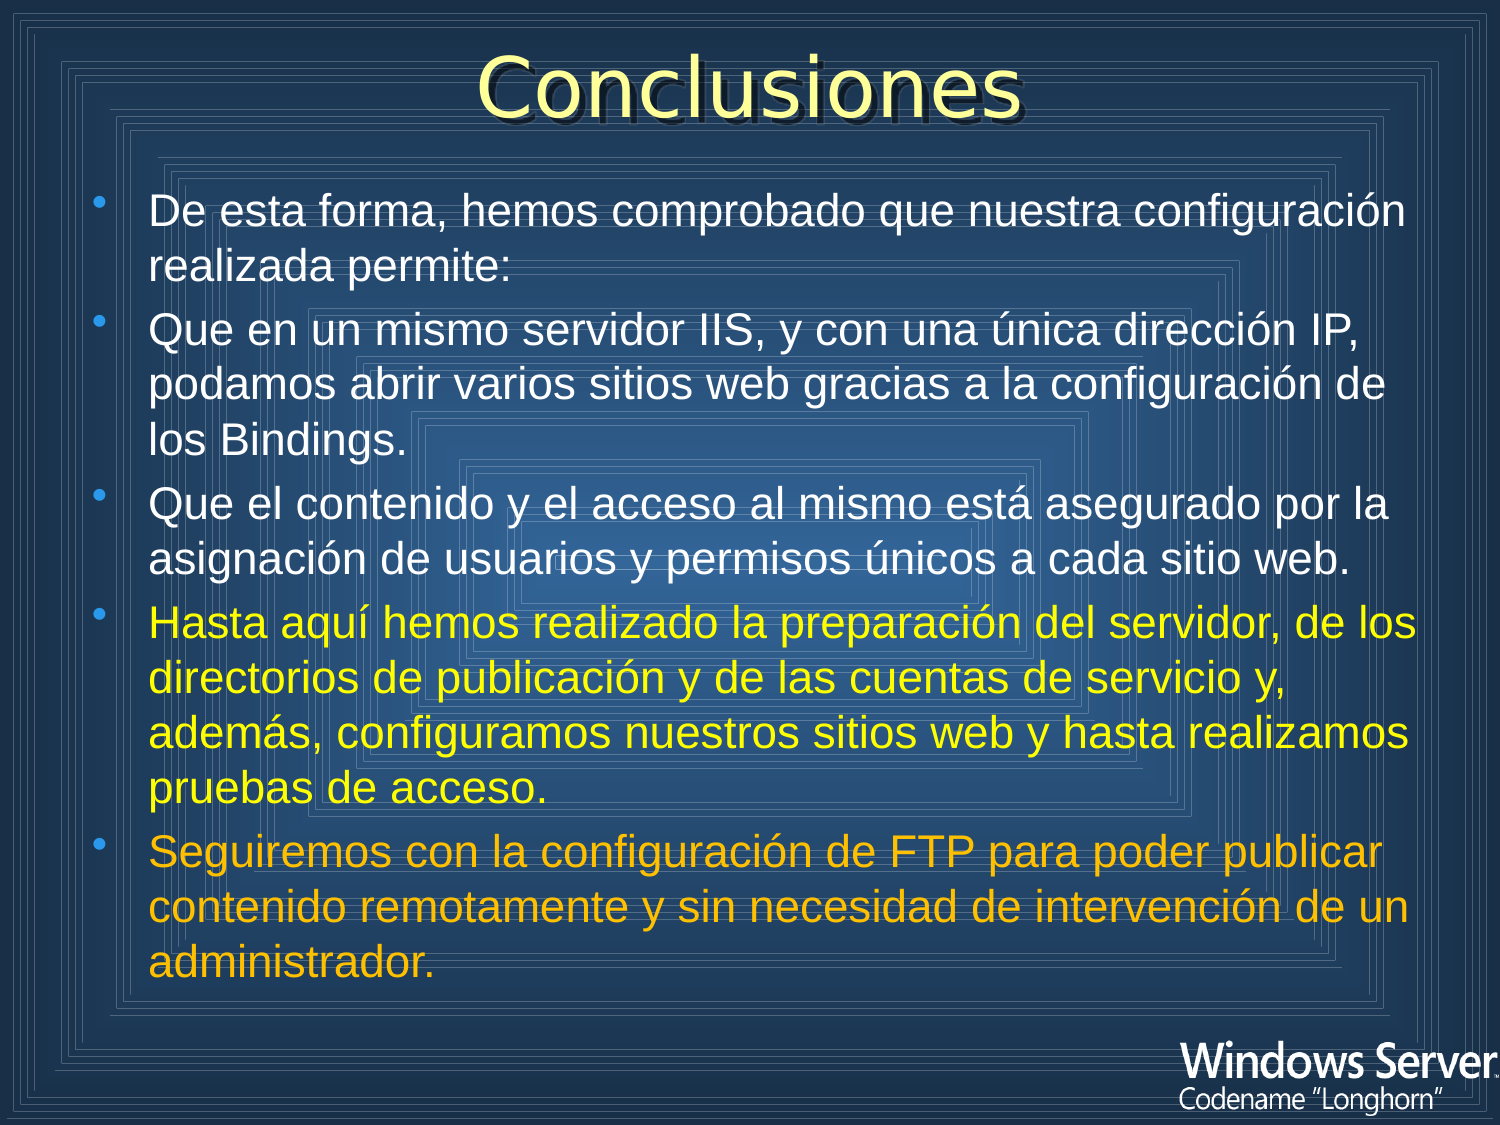

Conclusiones
De esta forma, hemos comprobado que nuestra configuración realizada permite:
Que en un mismo servidor IIS, y con una única dirección IP, podamos abrir varios sitios web gracias a la configuración de los Bindings.
Que el contenido y el acceso al mismo está asegurado por la asignación de usuarios y permisos únicos a cada sitio web.
Hasta aquí hemos realizado la preparación del servidor, de los directorios de publicación y de las cuentas de servicio y, además, configuramos nuestros sitios web y hasta realizamos pruebas de acceso.
Seguiremos con la configuración de FTP para poder publicar contenido remotamente y sin necesidad de intervención de un administrador.